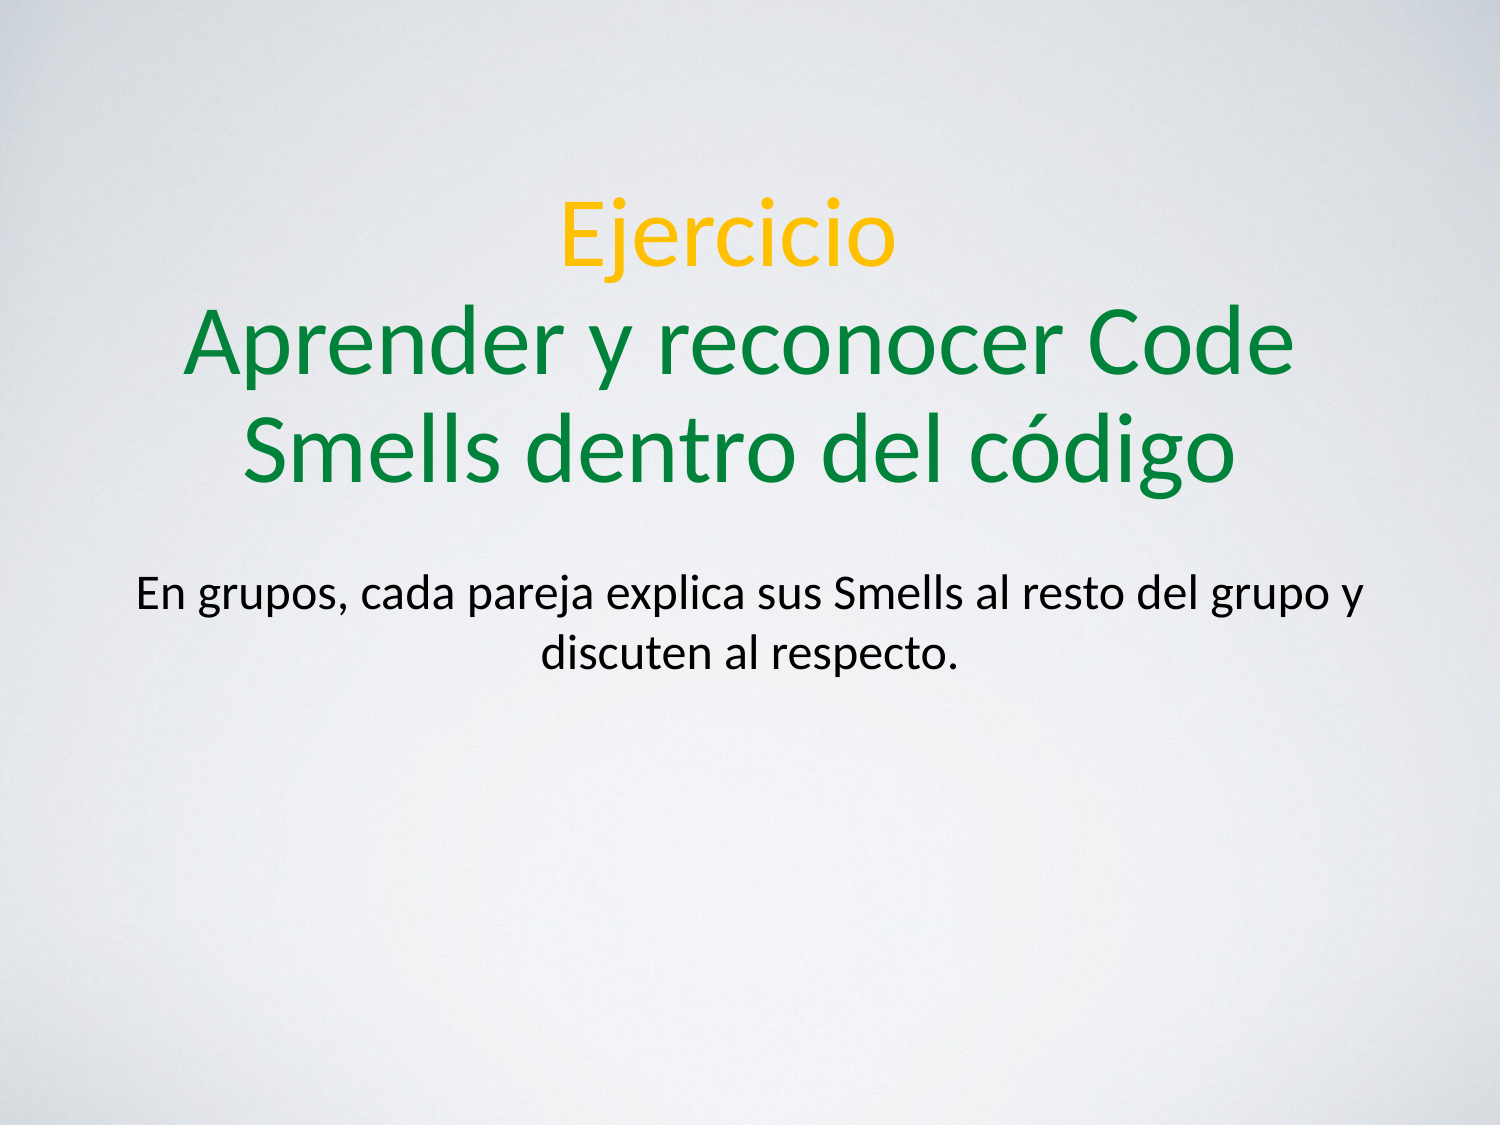

# Ejercicio Aprender y reconocer Code Smells dentro del código
En grupos, cada pareja explica sus Smells al resto del grupo y discuten al respecto.